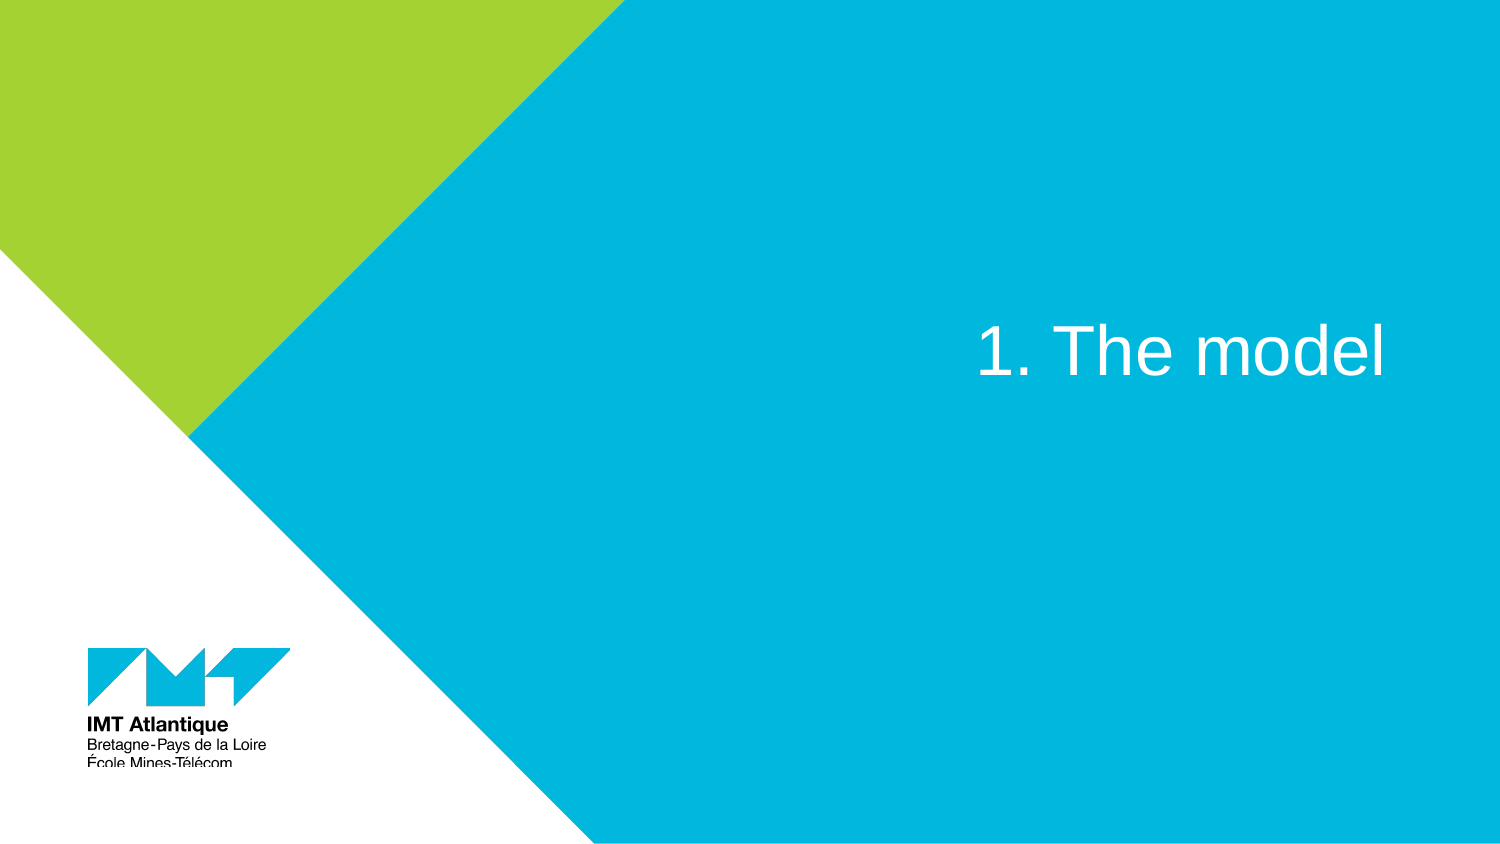

1. The model

03/02/17
3
TITRE DE LA PRÉSENTATION - MENU « INSERTION / EN-TÊTE ET PIED DE PAGE »